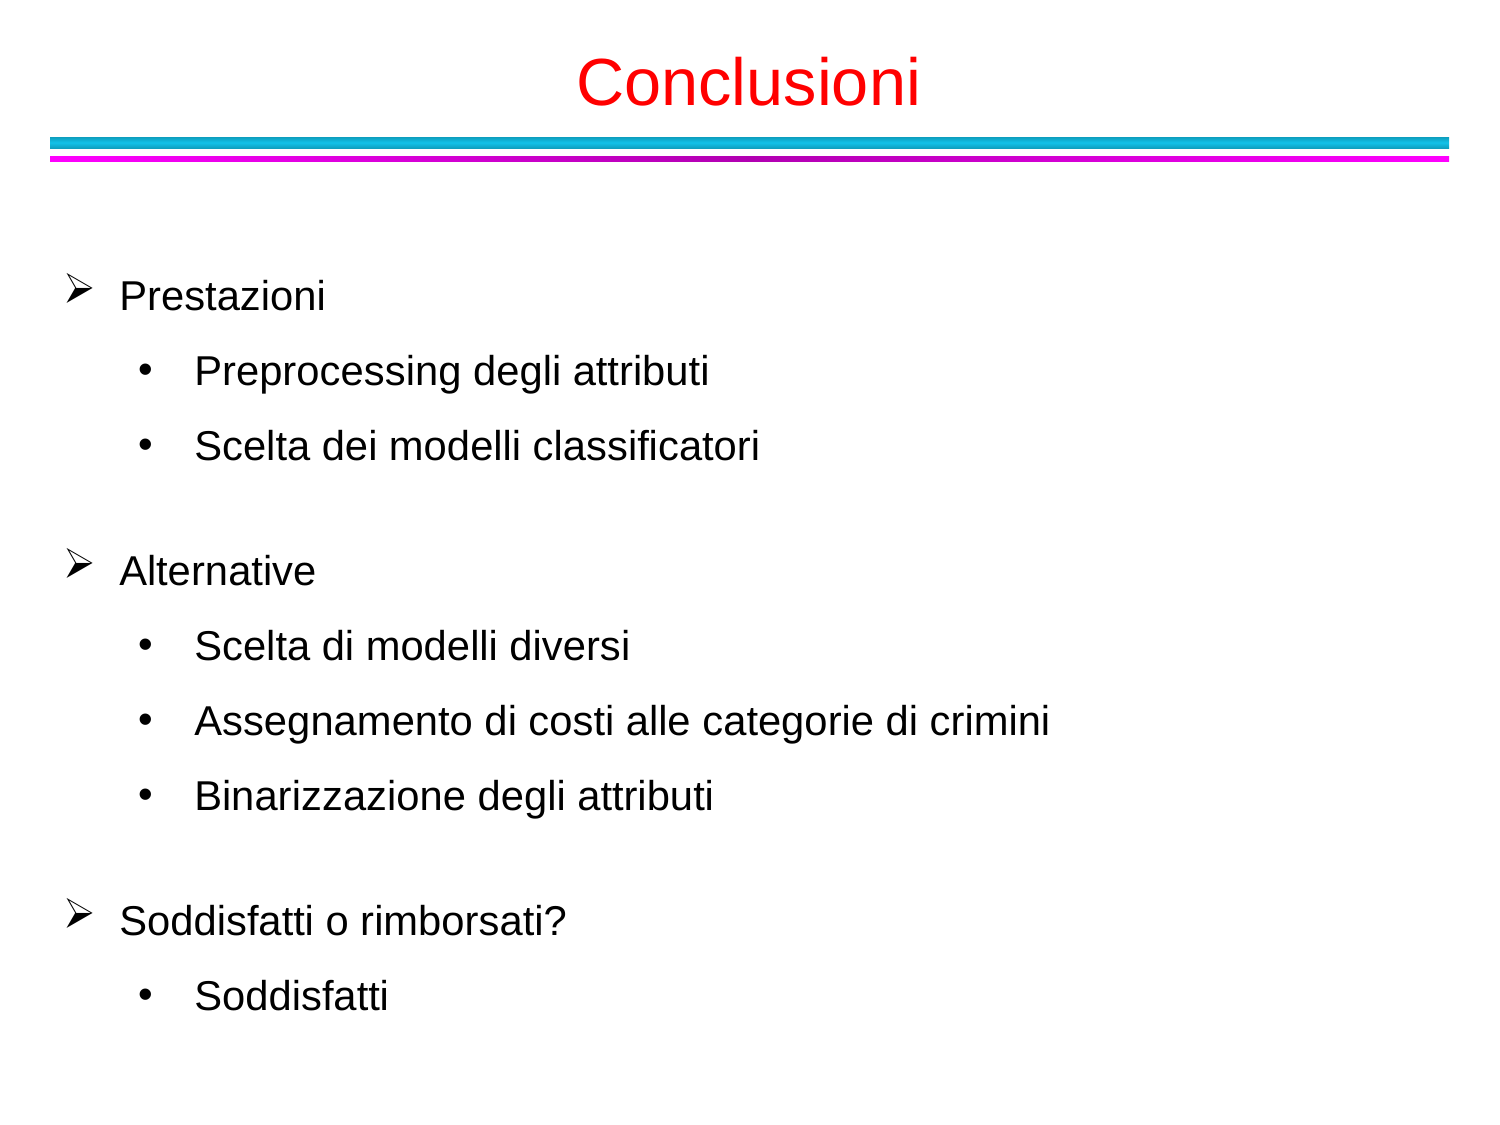

Conclusioni
Prestazioni
Preprocessing degli attributi
Scelta dei modelli classificatori

Alternative
Scelta di modelli diversi
Assegnamento di costi alle categorie di crimini
Binarizzazione degli attributi

Soddisfatti o rimborsati?
Soddisfatti